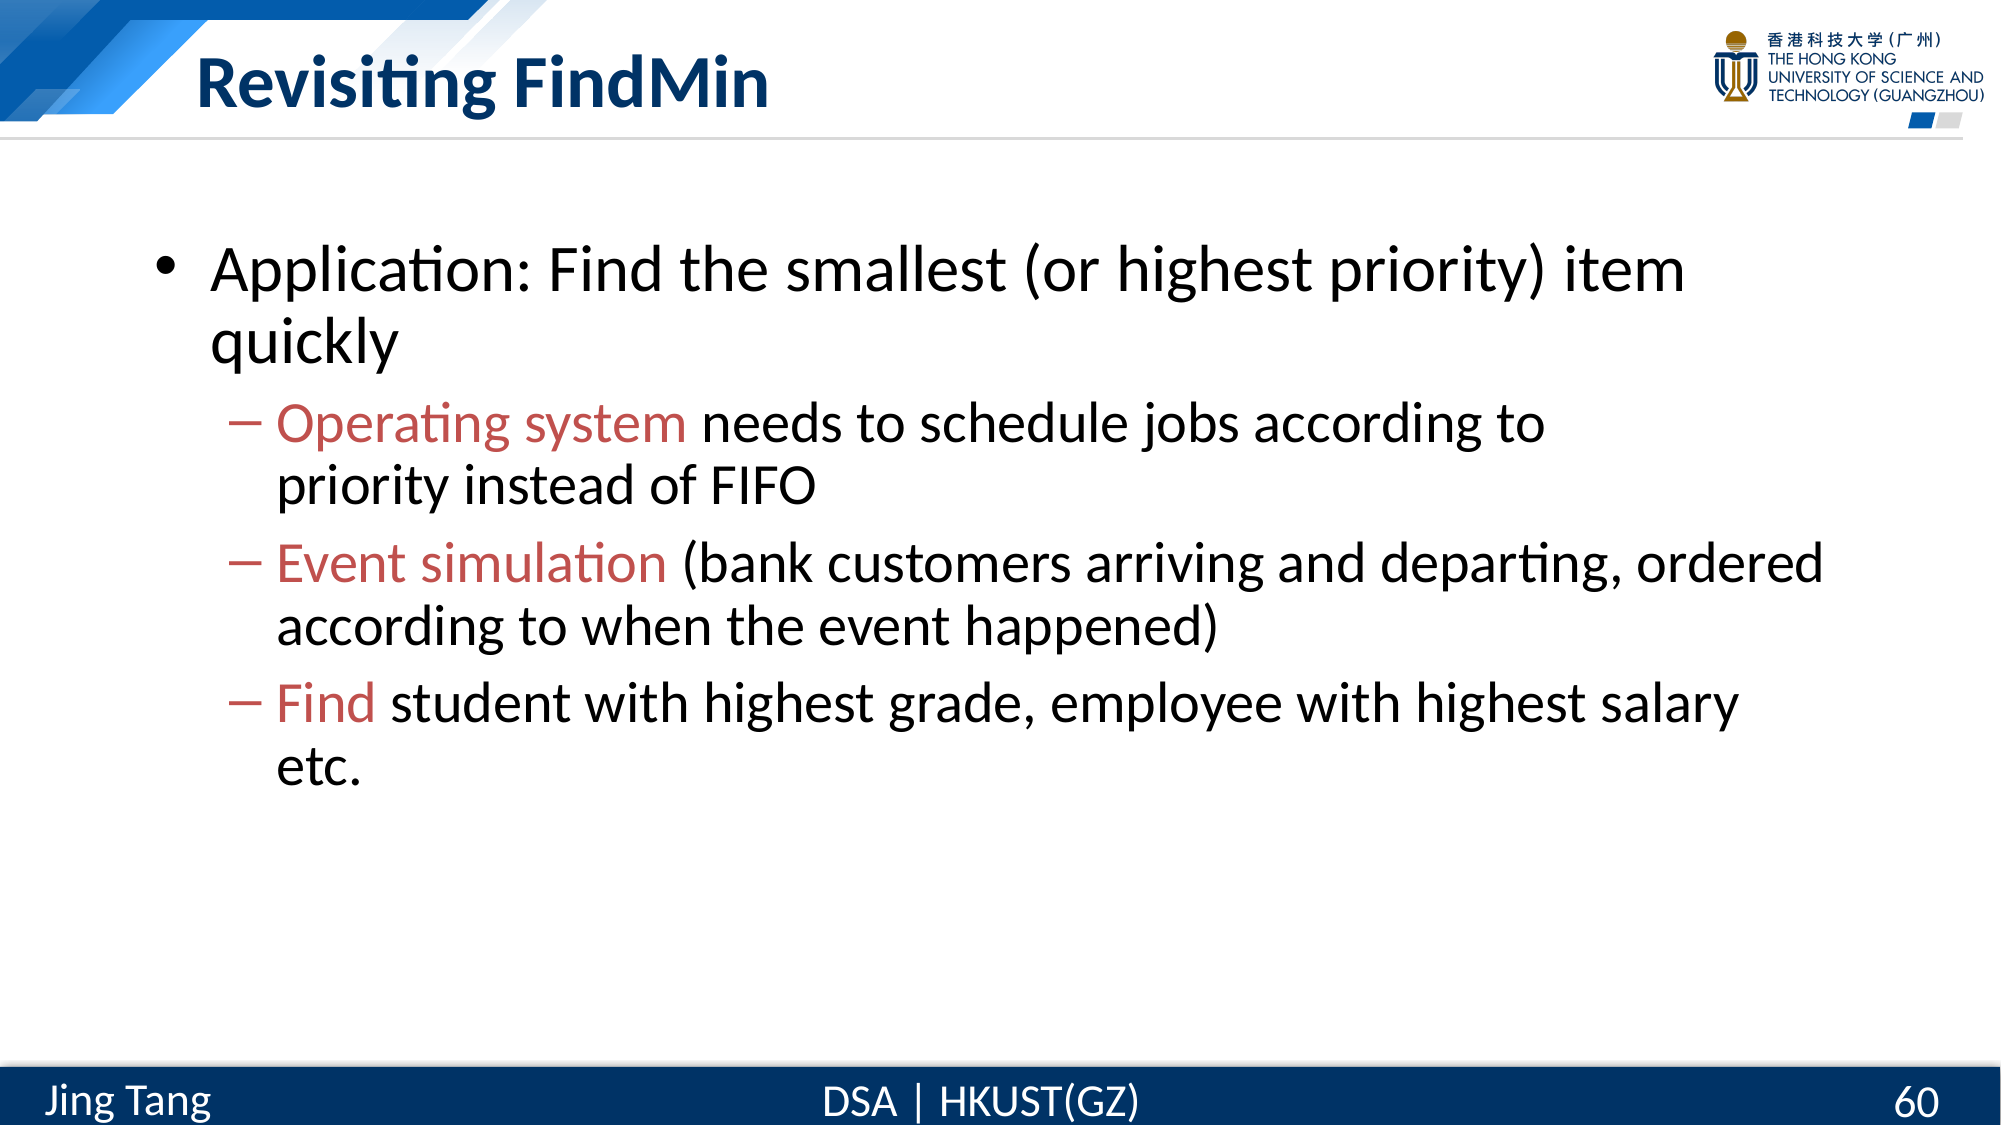

# Revisiting FindMin
Application: Find the smallest (or highest priority) item quickly
Operating system needs to schedule jobs according to priority instead of FIFO
Event simulation (bank customers arriving and departing, ordered according to when the event happened)
Find student with highest grade, employee with highest salary etc.

60